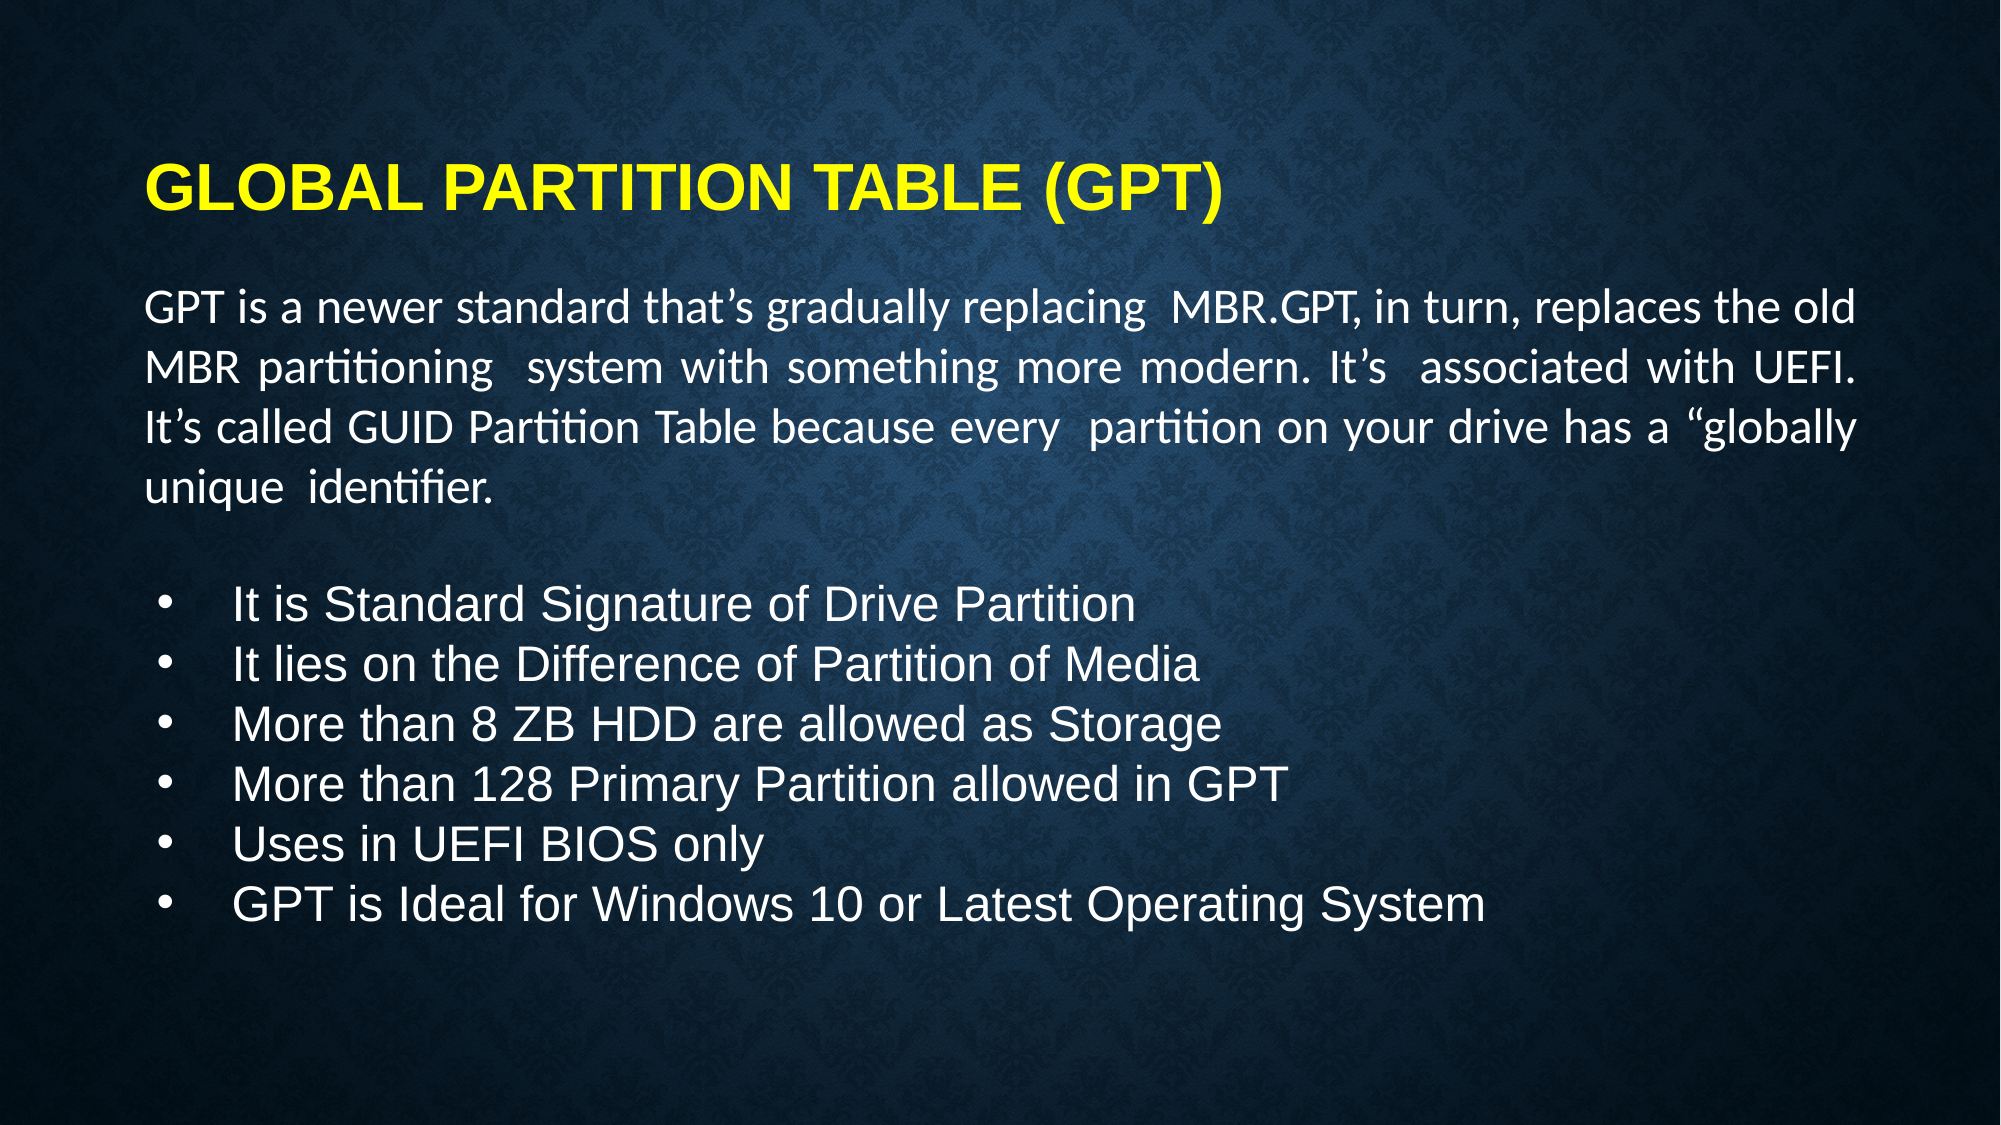

# Global Partition Table (GPT)
GPT is a newer standard that’s gradually replacing  MBR.GPT, in turn, replaces the old MBR partitioning  system with something more modern. It’s  associated with UEFI. It’s called GUID Partition Table because every  partition on your drive has a “globally unique  identifier.
It is Standard Signature of Drive Partition
It lies on the Difference of Partition of Media
More than 8 ZB HDD are allowed as Storage
More than 128 Primary Partition allowed in GPT
Uses in UEFI BIOS only
GPT is Ideal for Windows 10 or Latest Operating System